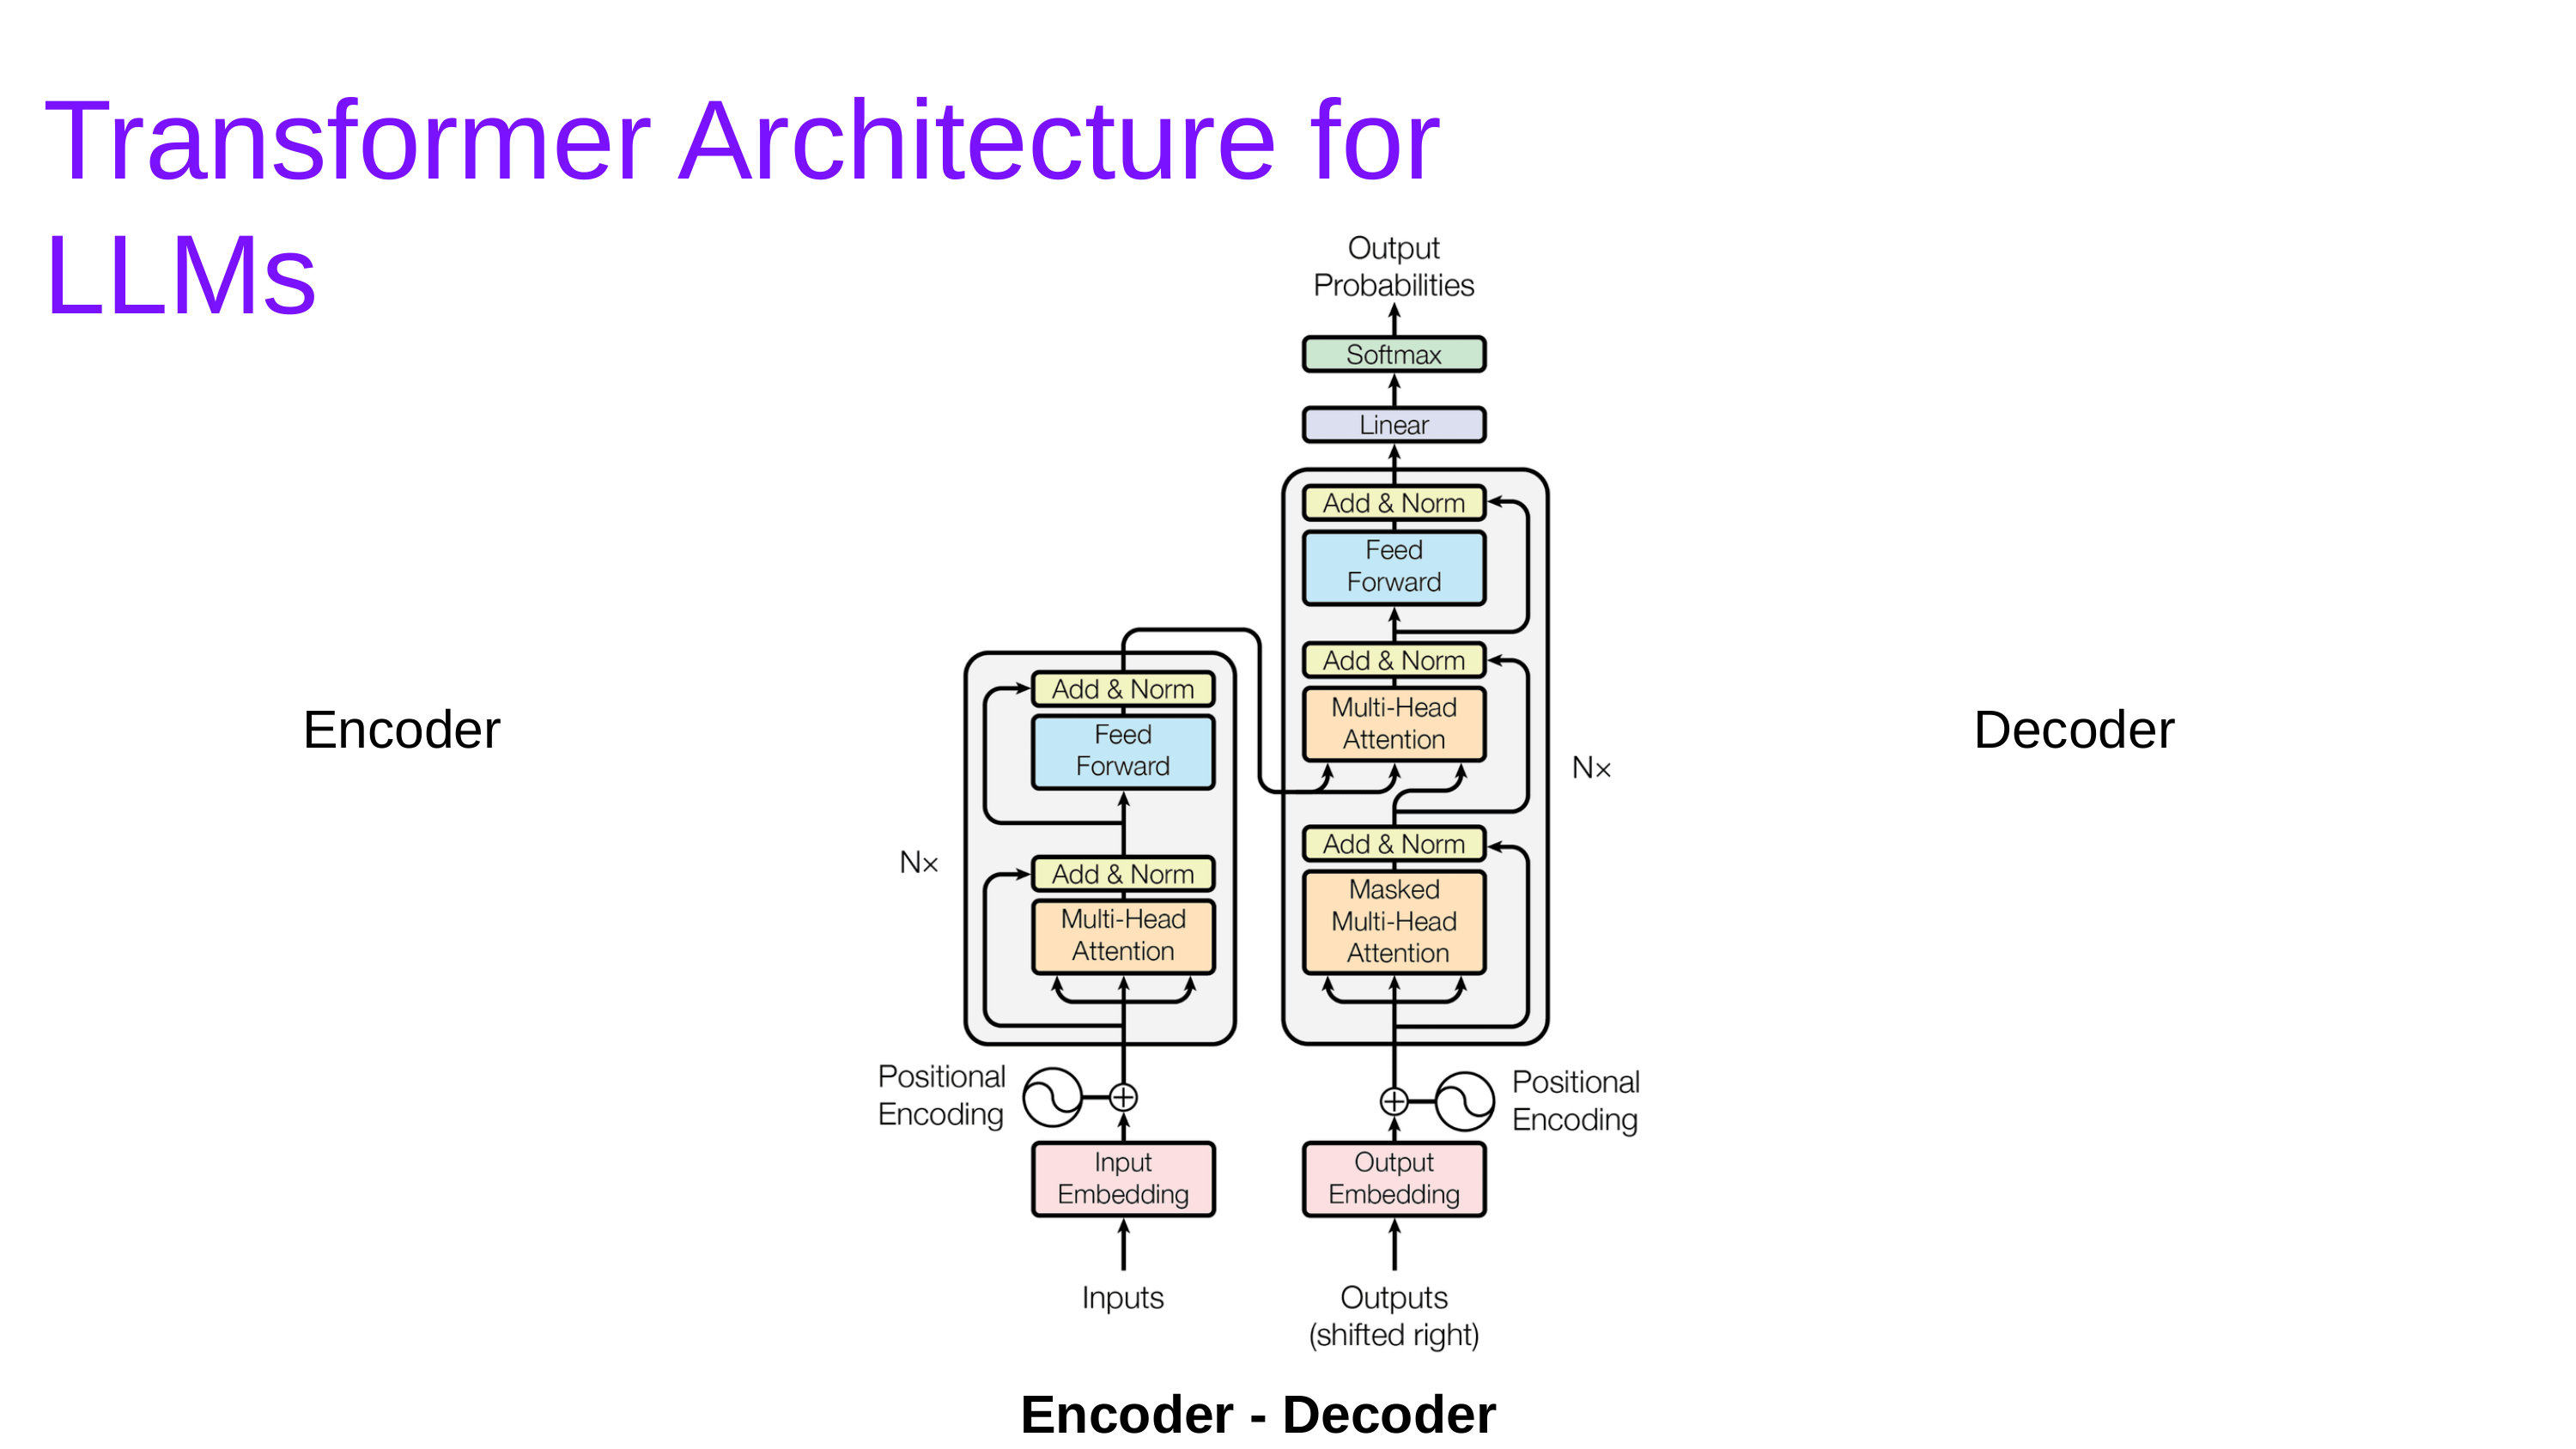

Transformer Architecture for LLMs

Encoder
Decoder
Encoder - Decoder Architecture